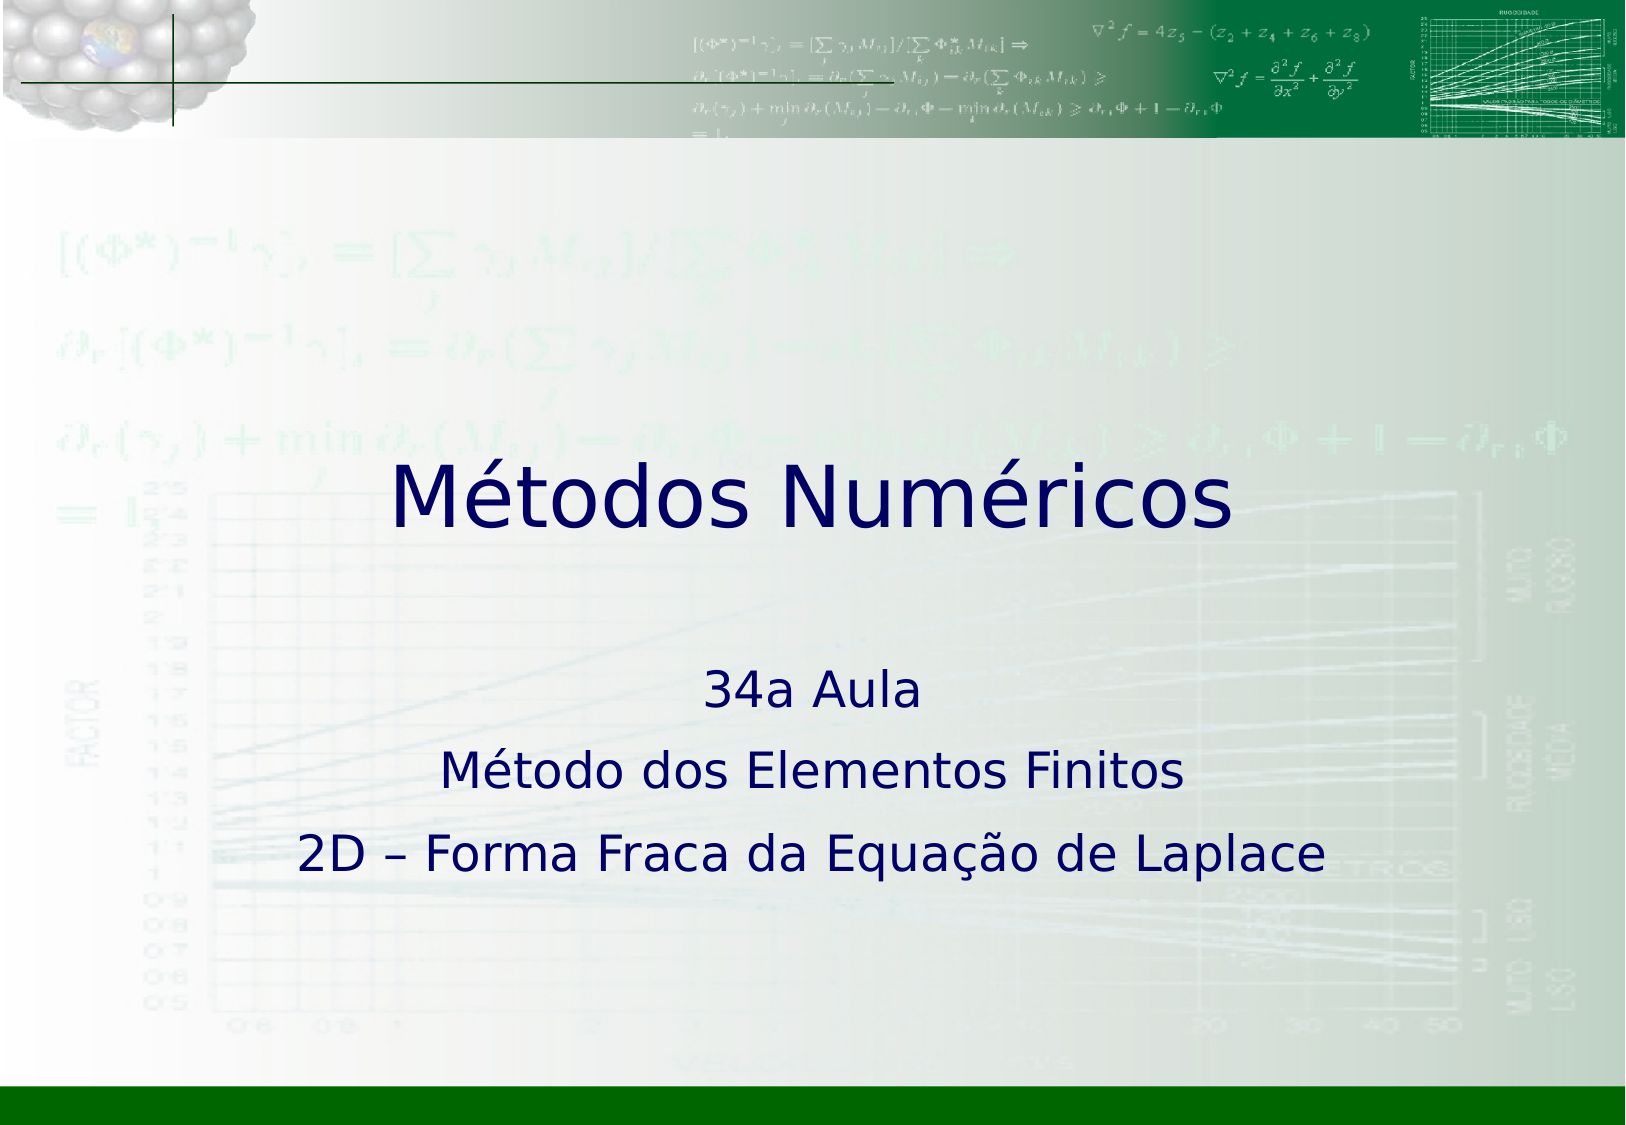

# Métodos Numéricos
34a Aula
Método dos Elementos Finitos
2D – Forma Fraca da Equação de Laplace